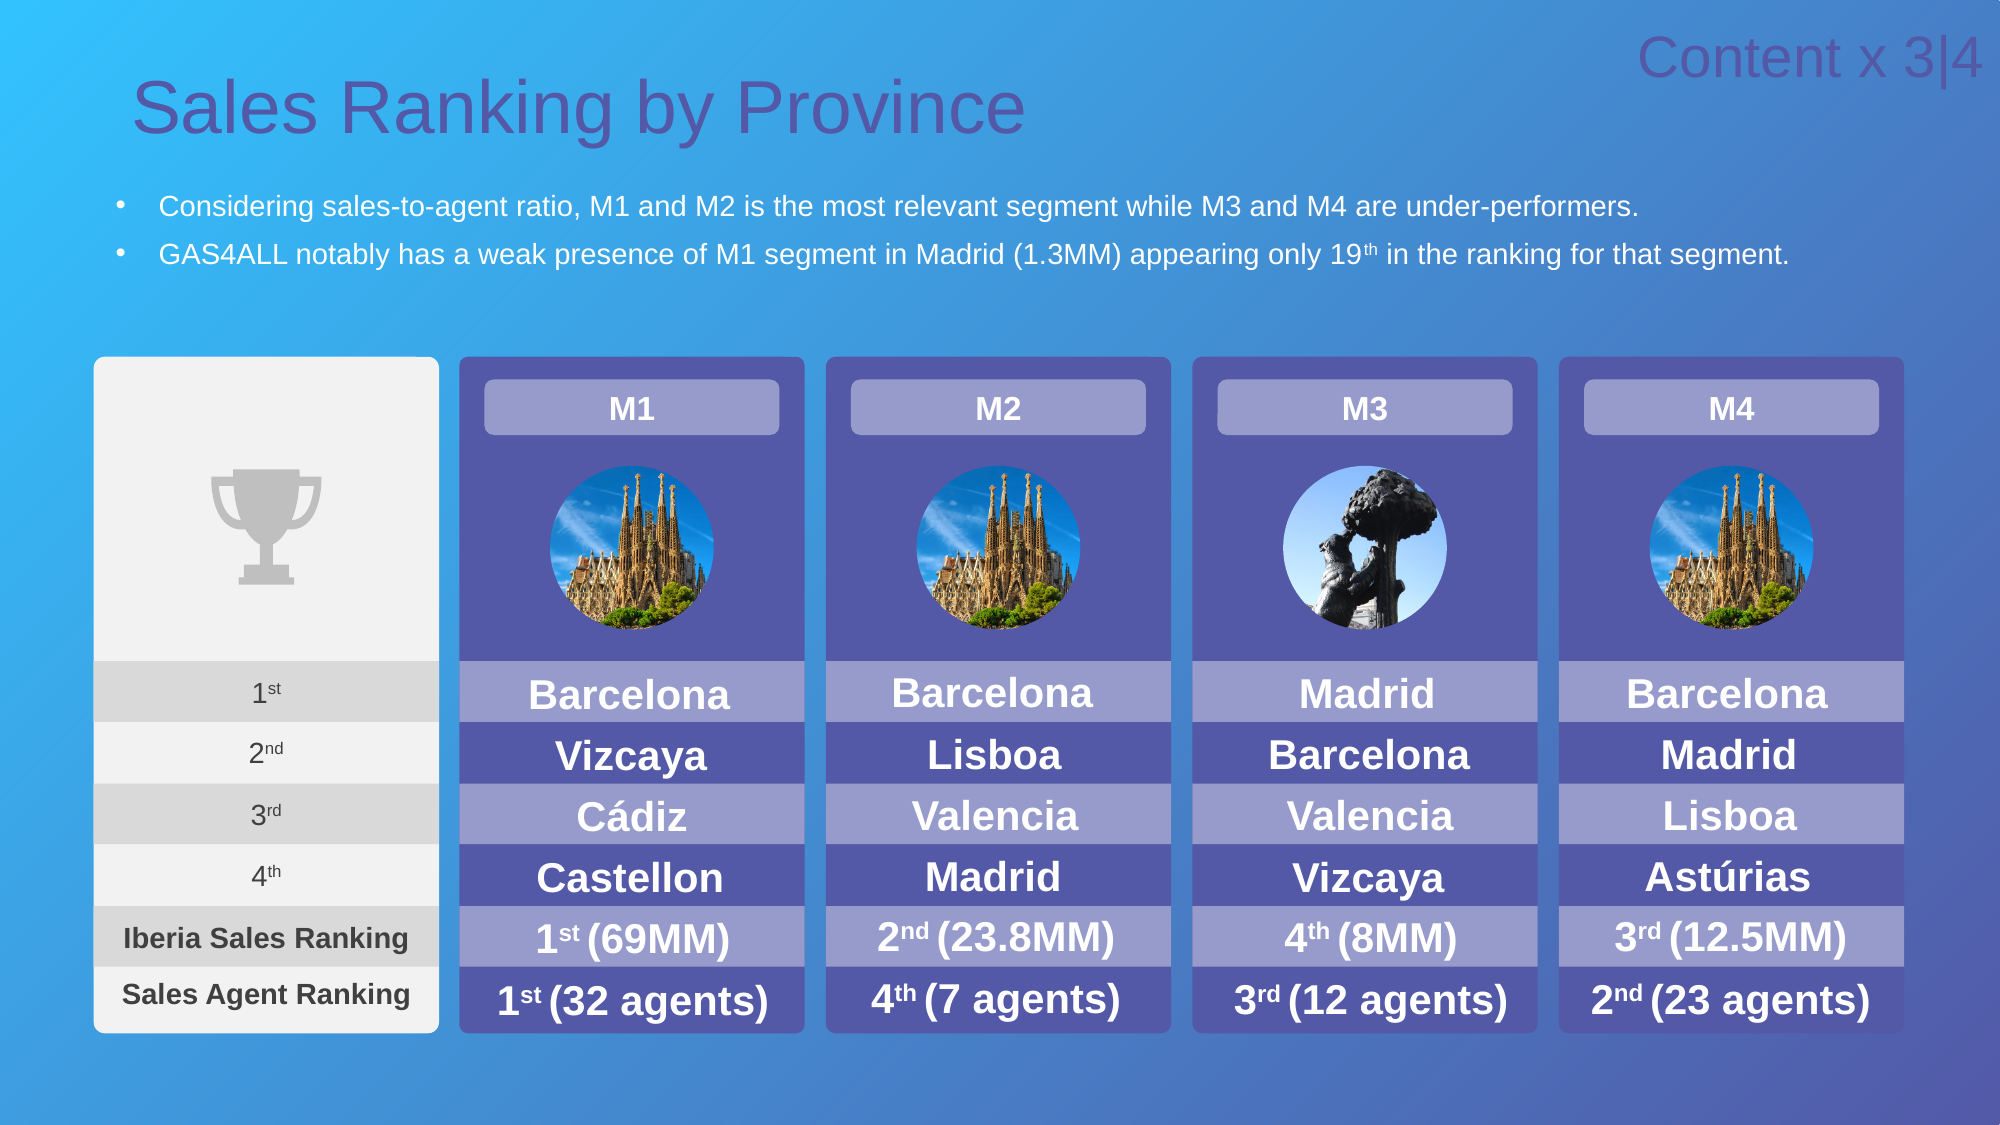

Content x 3|4
# Sales Ranking by Province
Considering sales-to-agent ratio, M1 and M2 is the most relevant segment while M3 and M4 are under-performers.
GAS4ALL notably has a weak presence of M1 segment in Madrid (1.3MM) appearing only 19th in the ranking for that segment.

M1
M2
M3
M4

Barcelona
Barcelona
Madrid
Barcelona
1st

Lisboa
Madrid
Barcelona
Vizcaya
2nd
Valencia
Lisboa
Valencia
Cádiz
3rd

Madrid
Astúrias
Vizcaya
Castellon
4th
2nd (23.8MM)
3rd (12.5MM)
4th (8MM)
1st (69MM)
Iberia Sales Ranking

4th (7 agents)
2nd (23 agents)
3rd (12 agents)
1st (32 agents)
Sales Agent Ranking